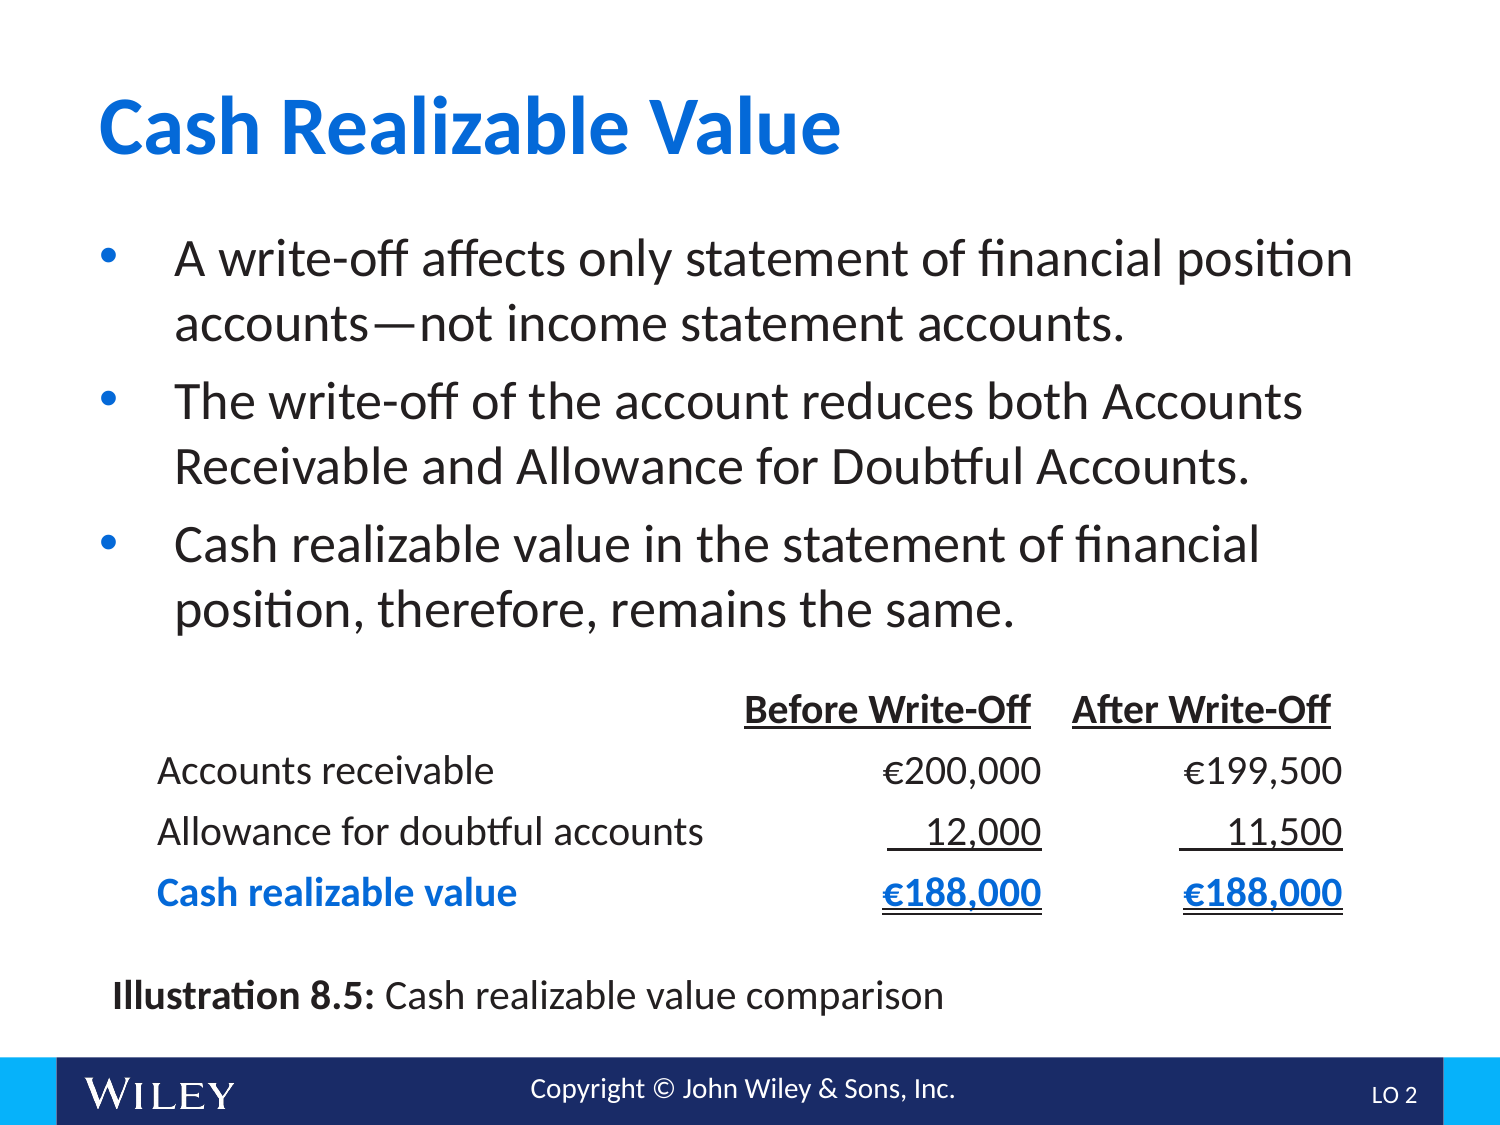

# Cash Realizable Value
A write-off affects only statement of financial position accounts—not income statement accounts.
The write-off of the account reduces both Accounts Receivable and Allowance for Doubtful Accounts.
Cash realizable value in the statement of financial position, therefore, remains the same.
|  | Before Write-Off | After Write-Off |
| --- | --- | --- |
| Accounts receivable | €200,000 | €199,500 |
| Allowance for doubtful accounts | 12,000 | 11,500 |
| Cash realizable value | €188,000 | €188,000 |
Illustration 8.5: Cash realizable value comparison
L O 2